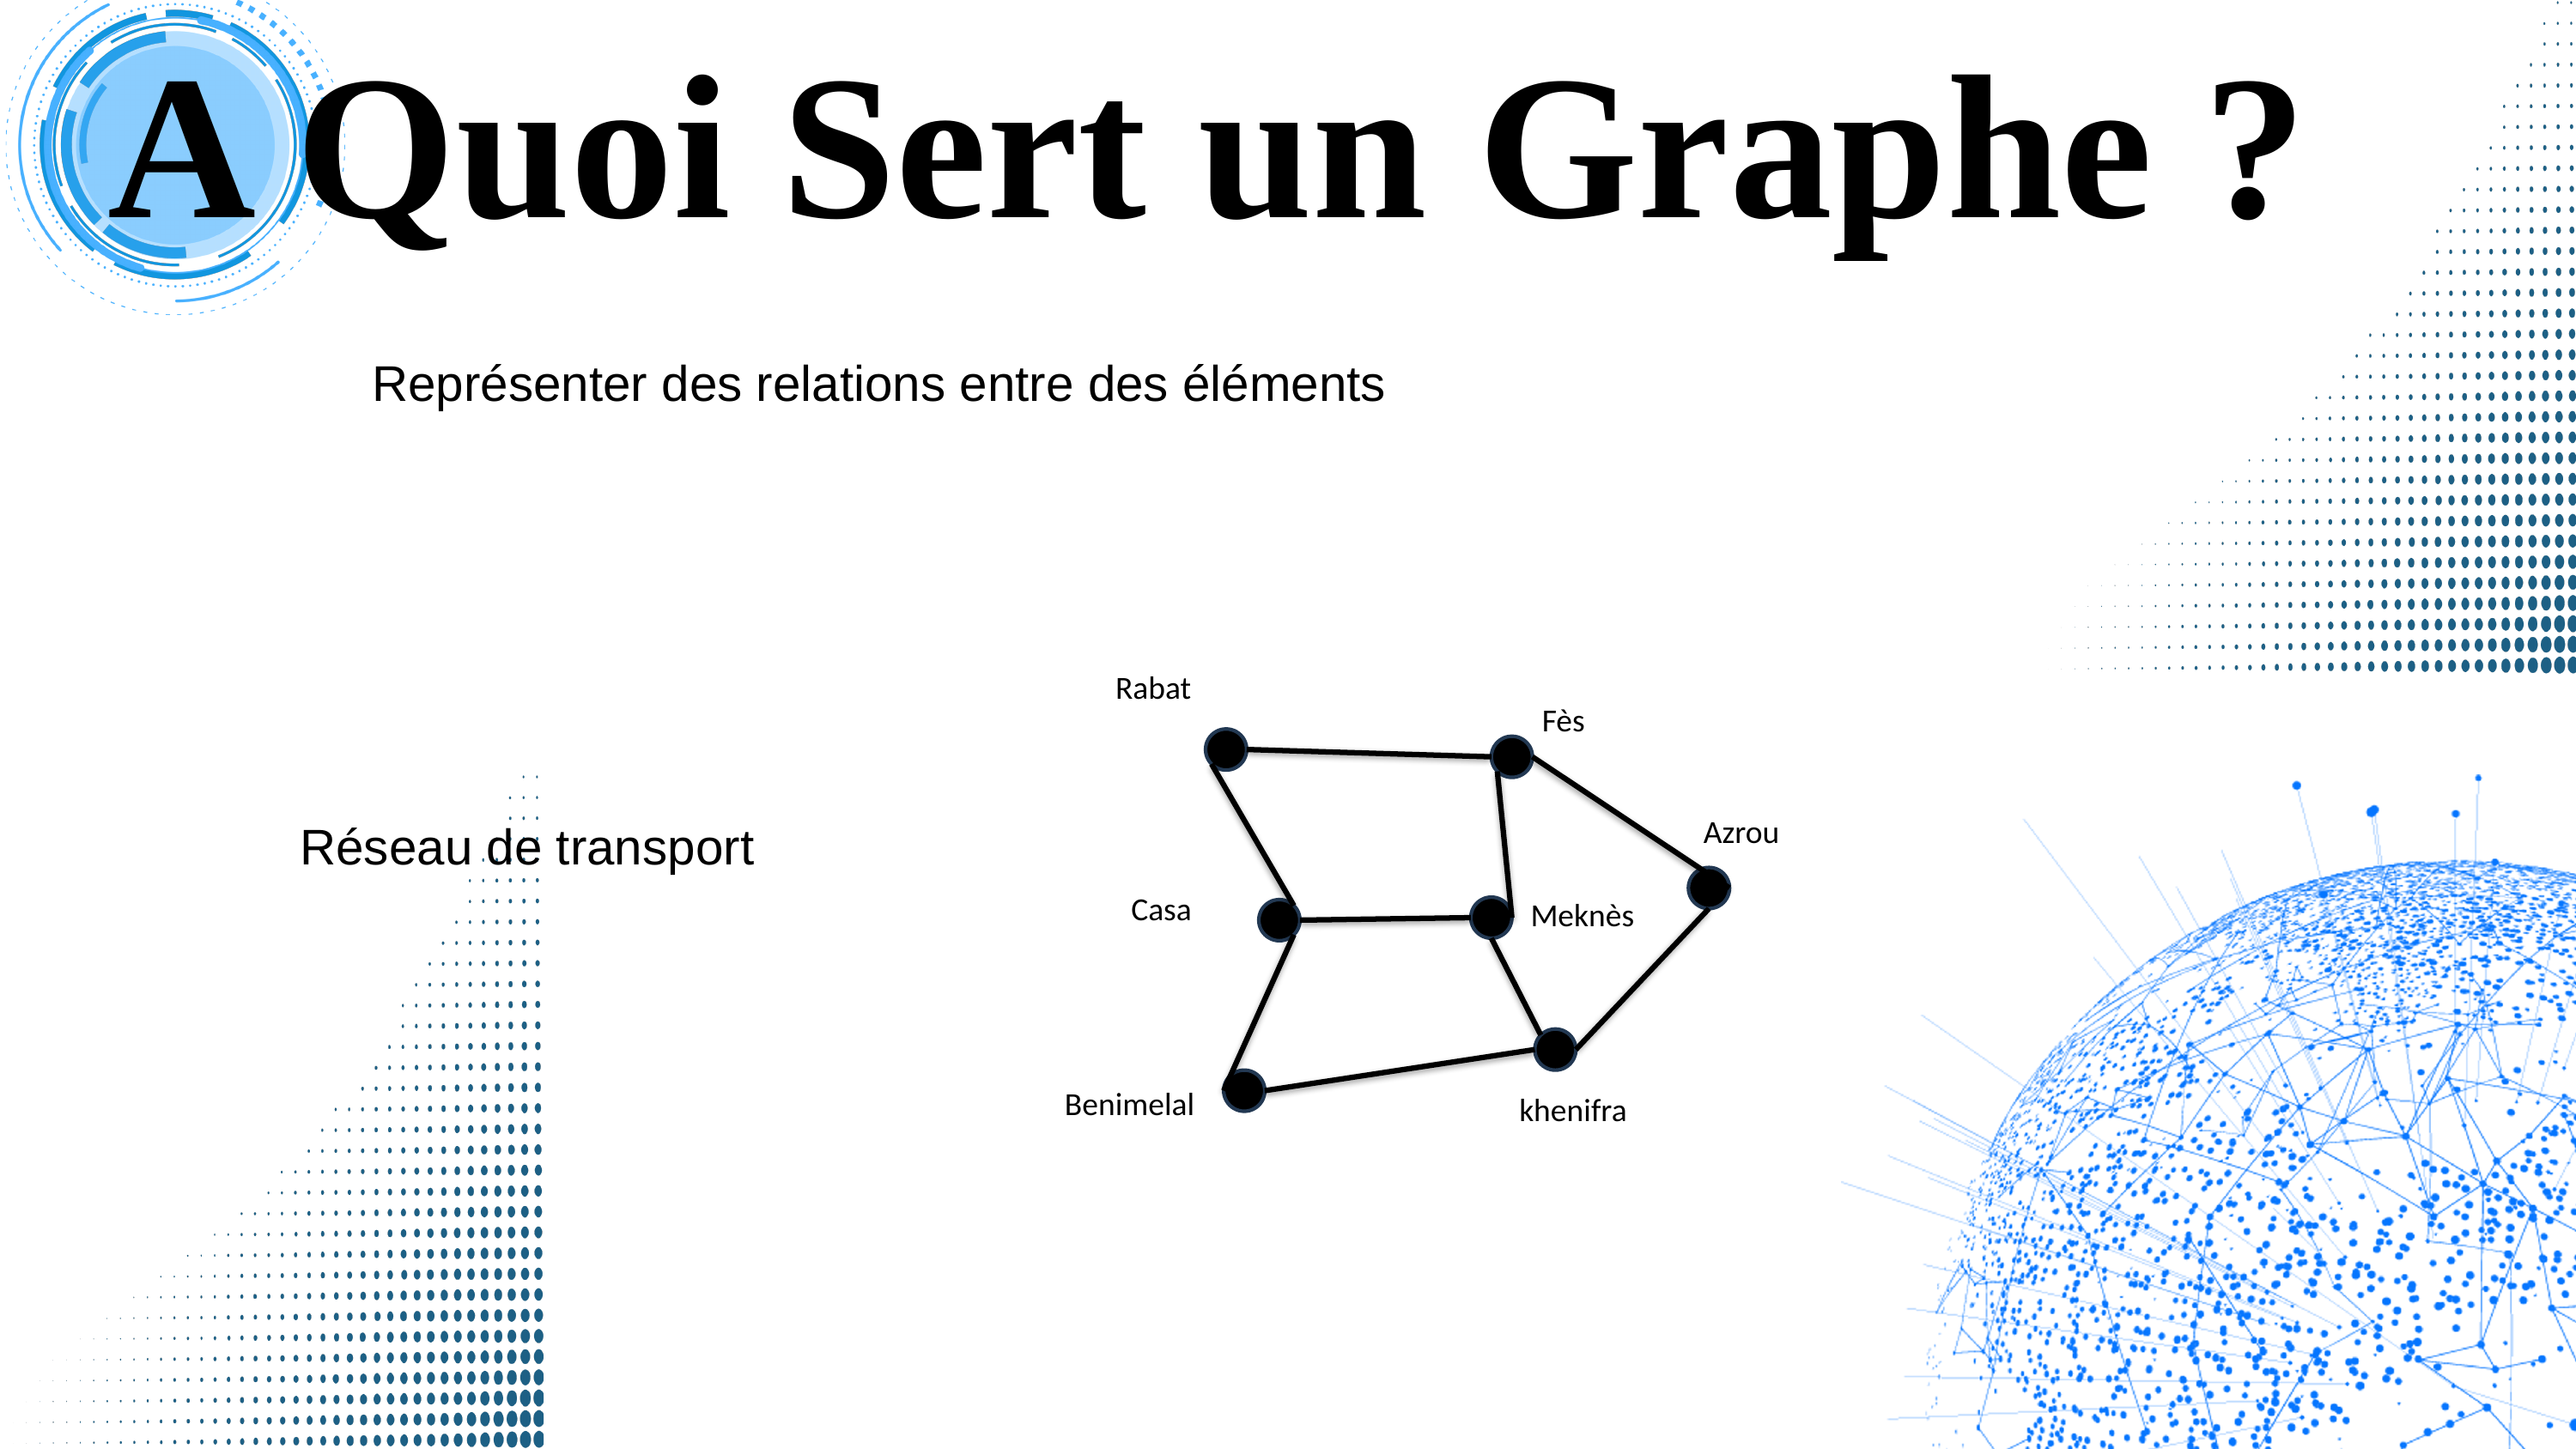

A Quoi Sert un Graphe ?

Représenter des relations entre des éléments
Rabat
Fès

Azrou
Réseau de transport

Casa
Meknès

Benimelal
khenifra